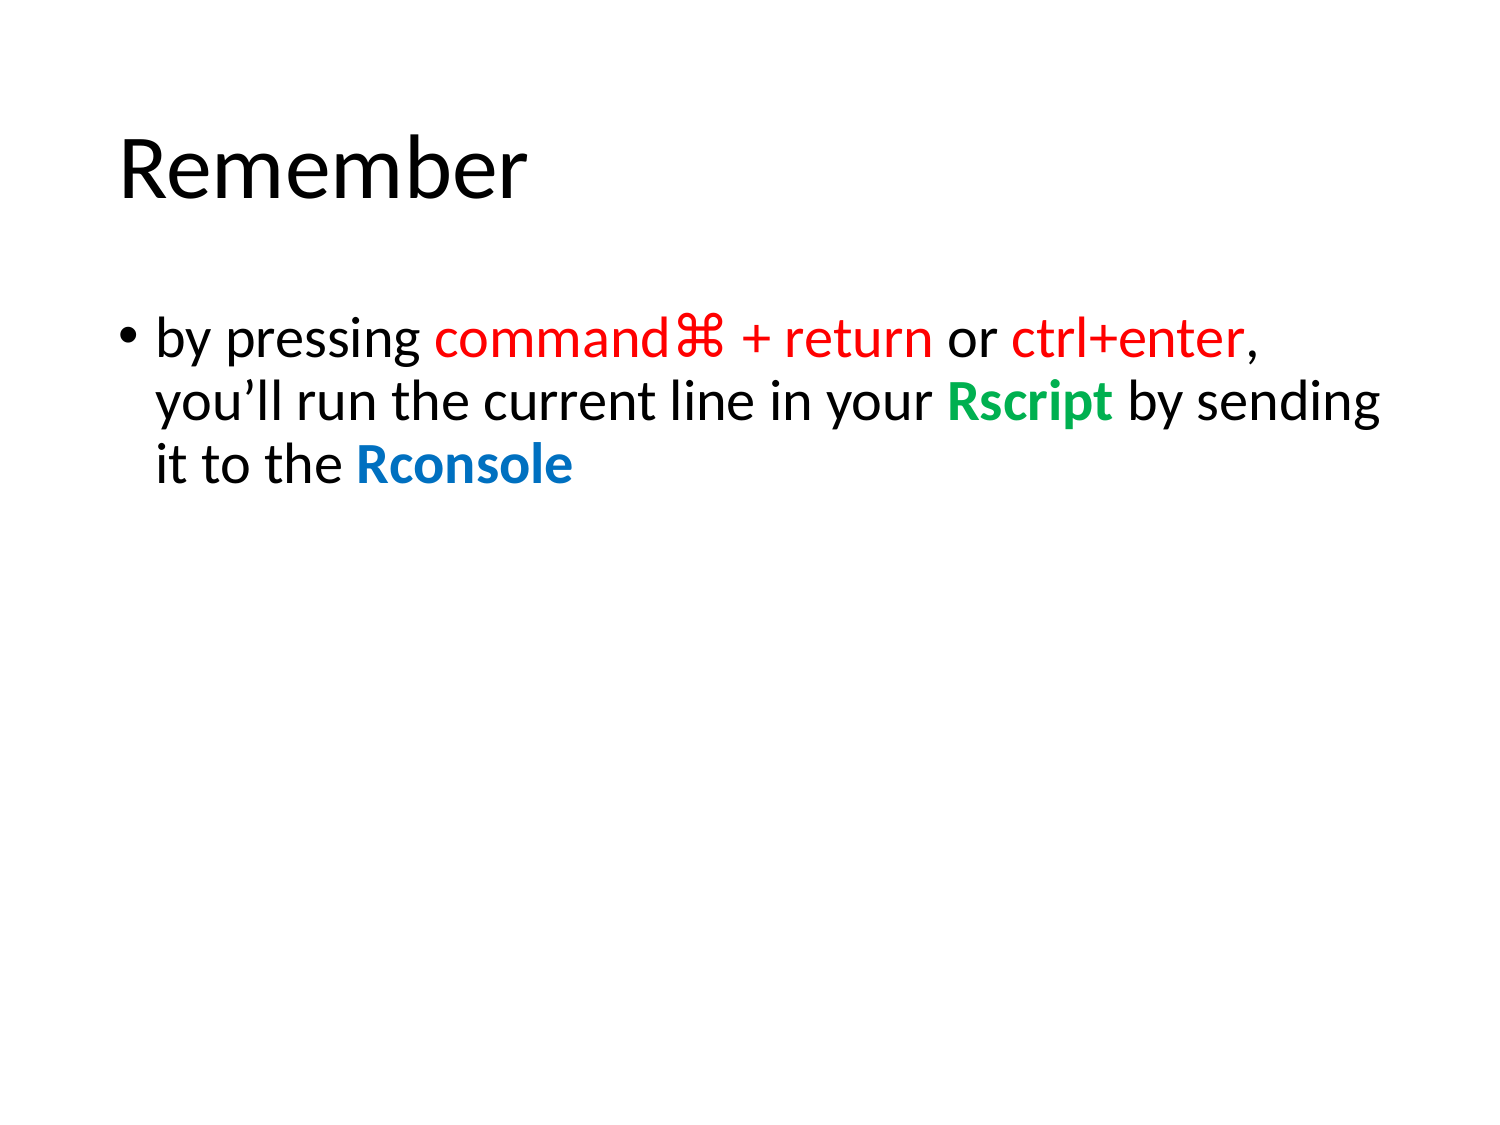

# Remember
by pressing command⌘ + return or ctrl+enter, you’ll run the current line in your Rscript by sending it to the Rconsole